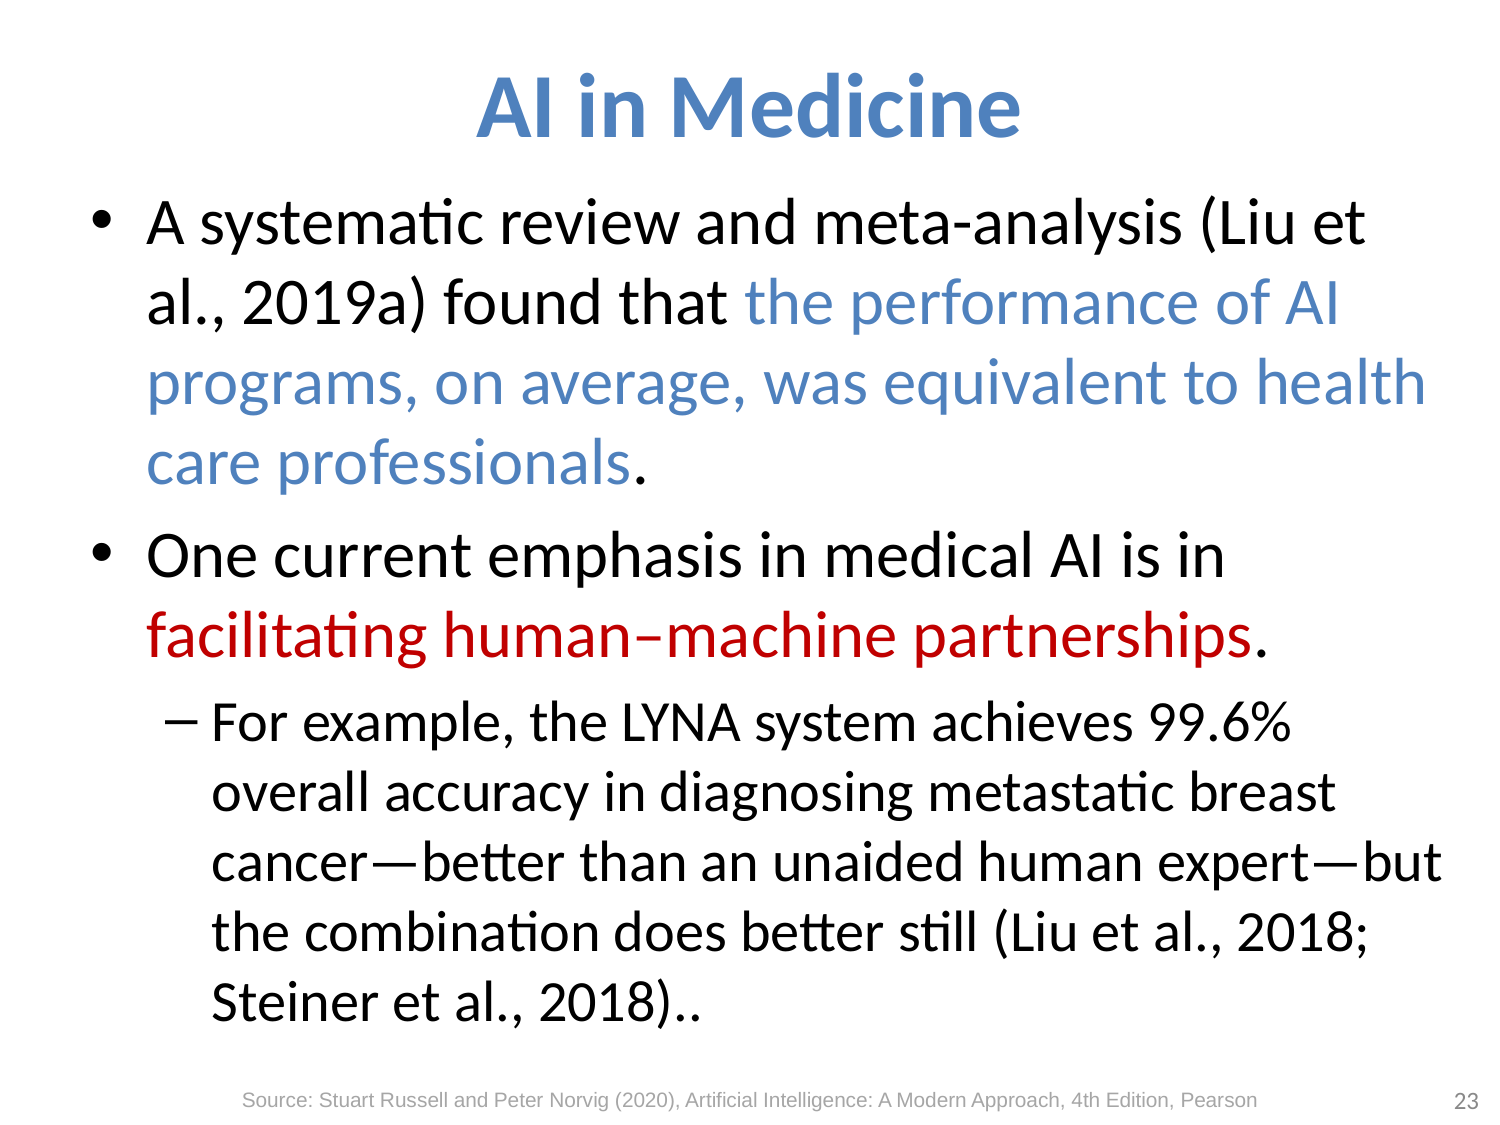

# AI in Medicine
A systematic review and meta-analysis (Liu et al., 2019a) found that the performance of AI programs, on average, was equivalent to health care professionals.
One current emphasis in medical AI is in facilitating human–machine partnerships.
For example, the LYNA system achieves 99.6% overall accuracy in diagnosing metastatic breast cancer—better than an unaided human expert—but the combination does better still (Liu et al., 2018; Steiner et al., 2018)..
23
Source: Stuart Russell and Peter Norvig (2020), Artificial Intelligence: A Modern Approach, 4th Edition, Pearson